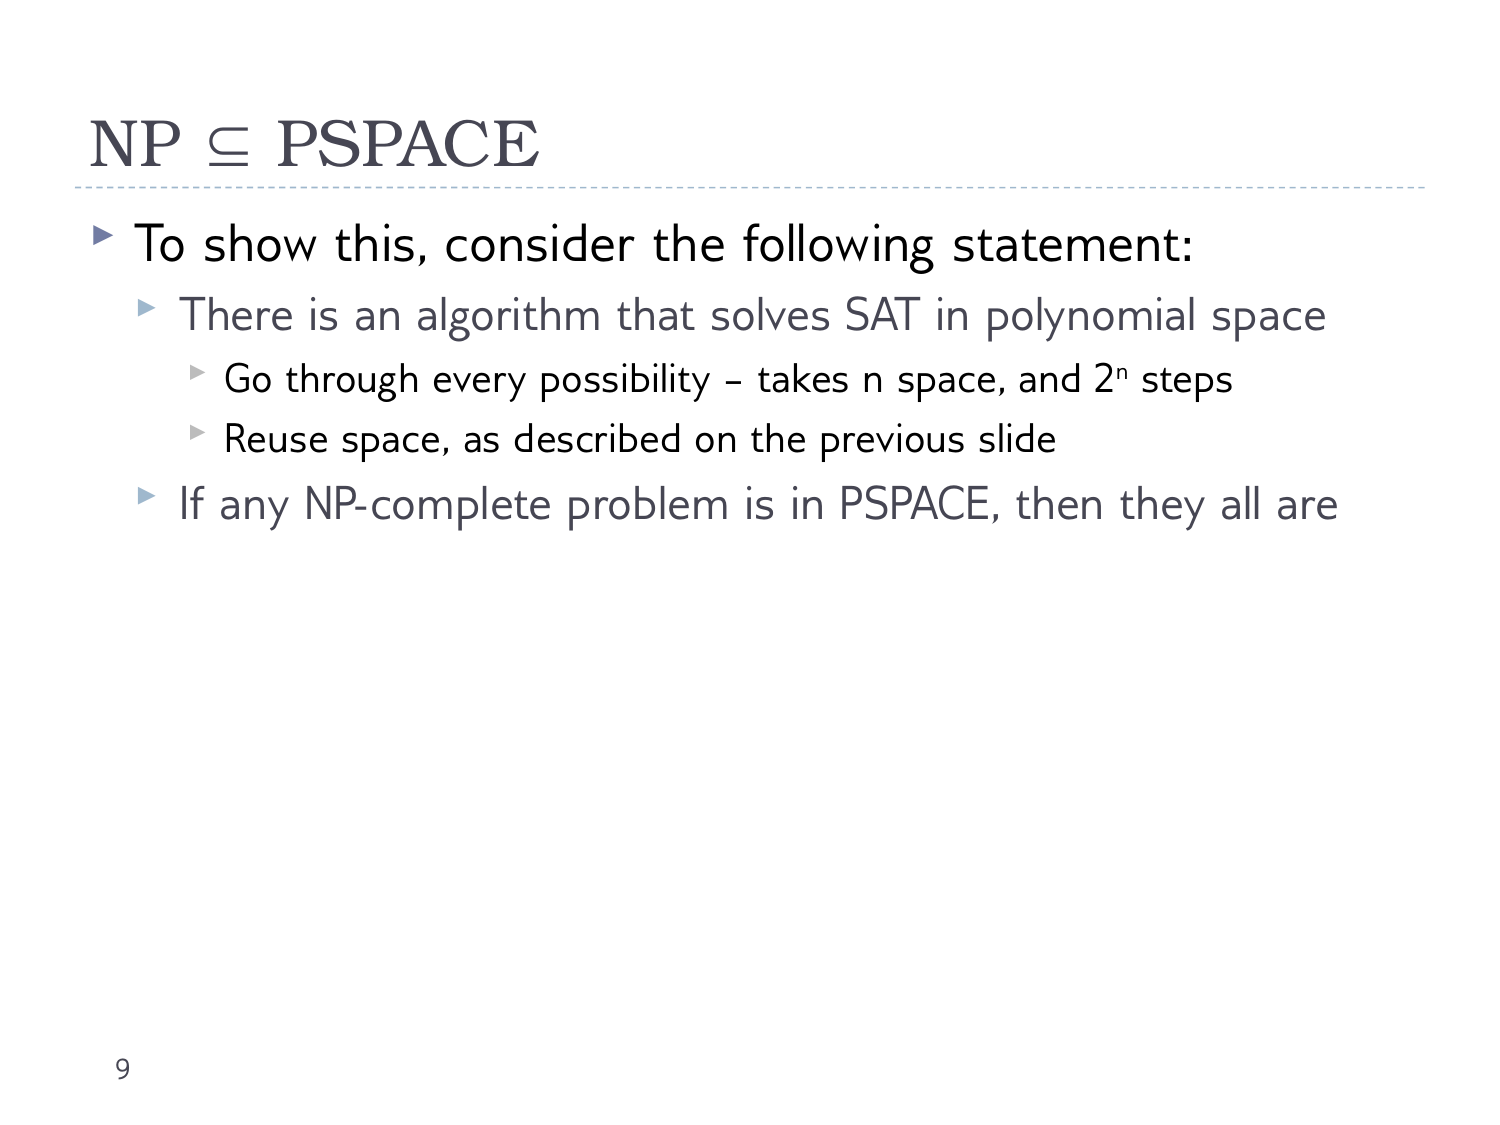

# NP ⊆ PSPACE
To show this, consider the following statement:
There is an algorithm that solves SAT in polynomial space
Go through every possibility – takes n space, and 2n steps
Reuse space, as described on the previous slide
If any NP-complete problem is in PSPACE, then they all are

9